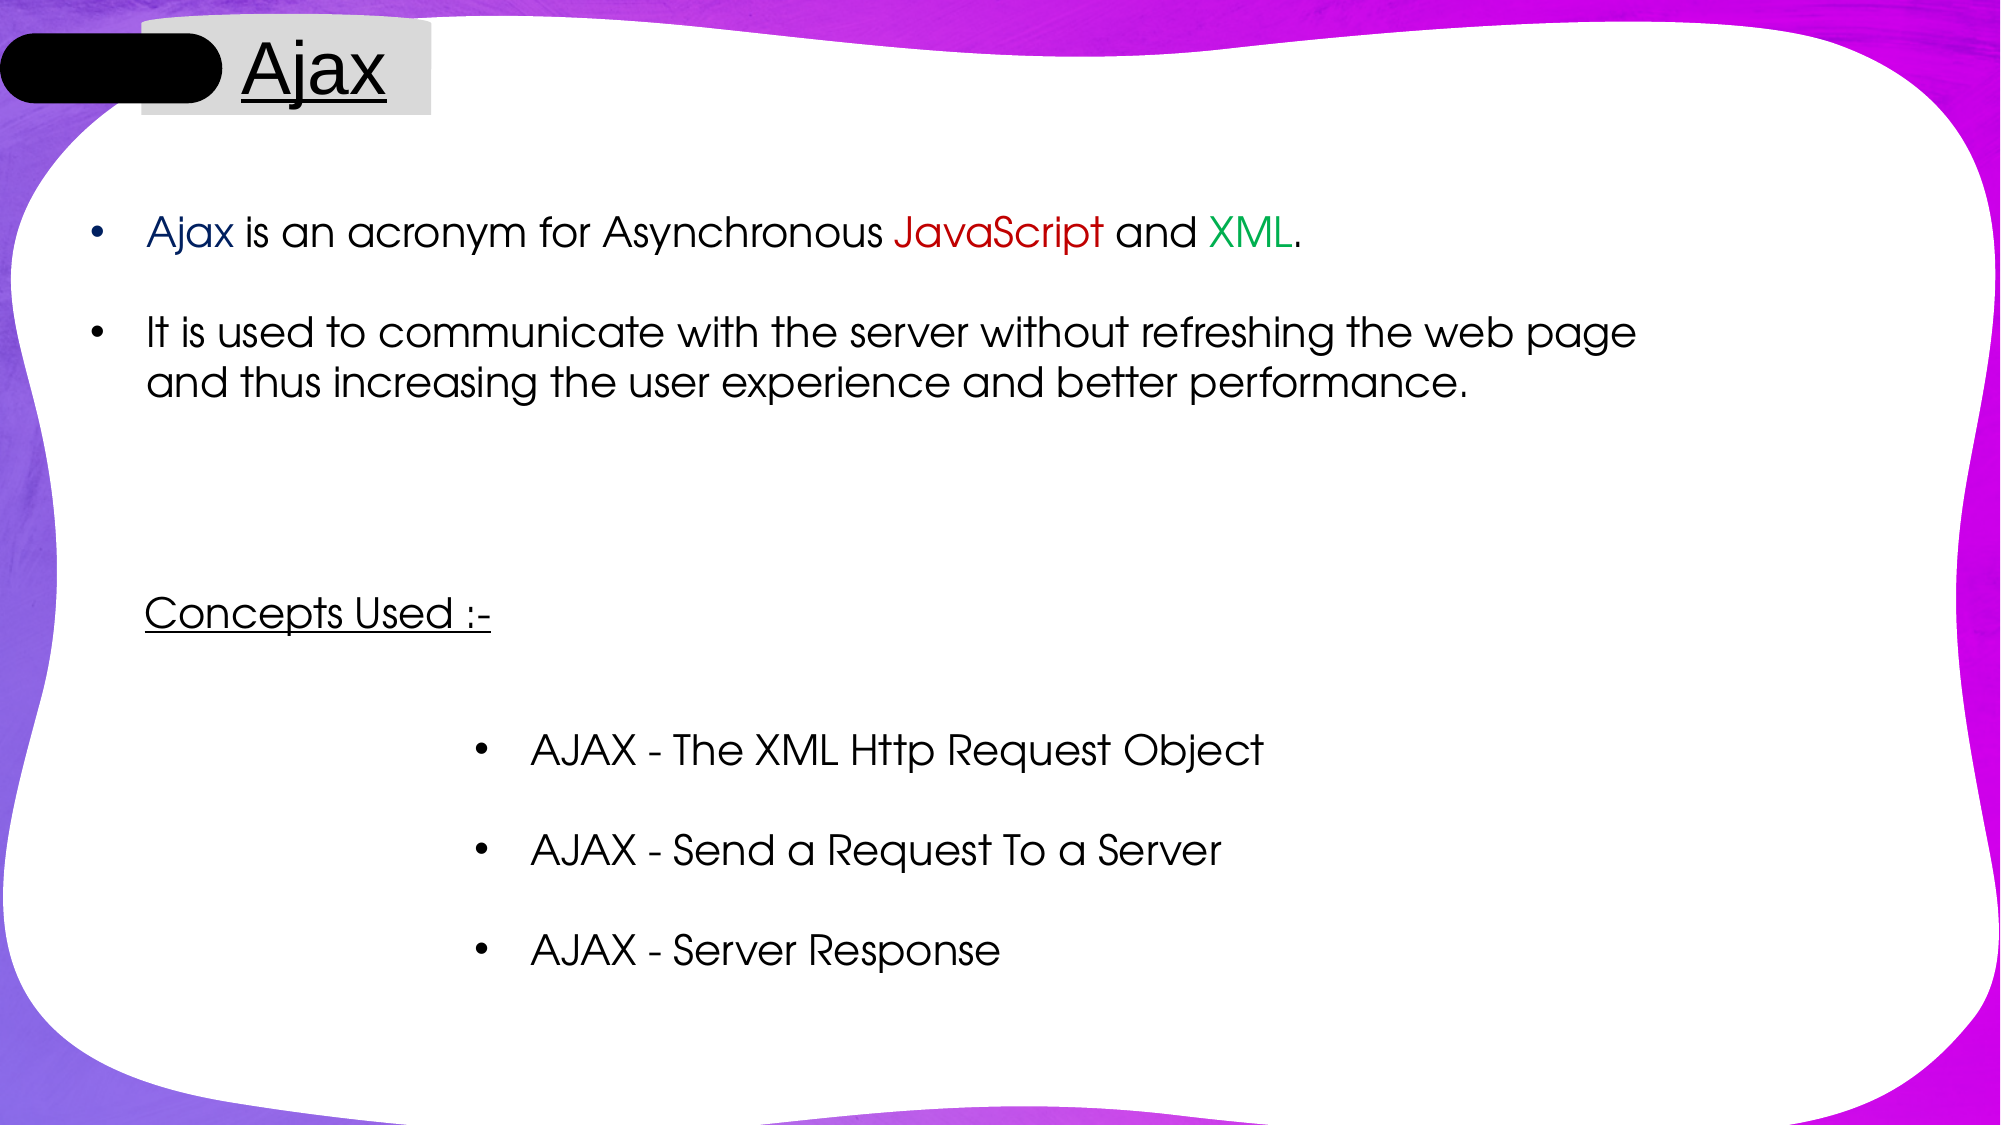

Ajax

Ajax is an acronym for Asynchronous JavaScript and XML.

It is used to communicate with the server without refreshing the web page and thus increasing the user experience and better performance.
Concepts Used :-
AJAX - The XML Http Request Object

AJAX - Send a Request To a Server

AJAX - Server Response